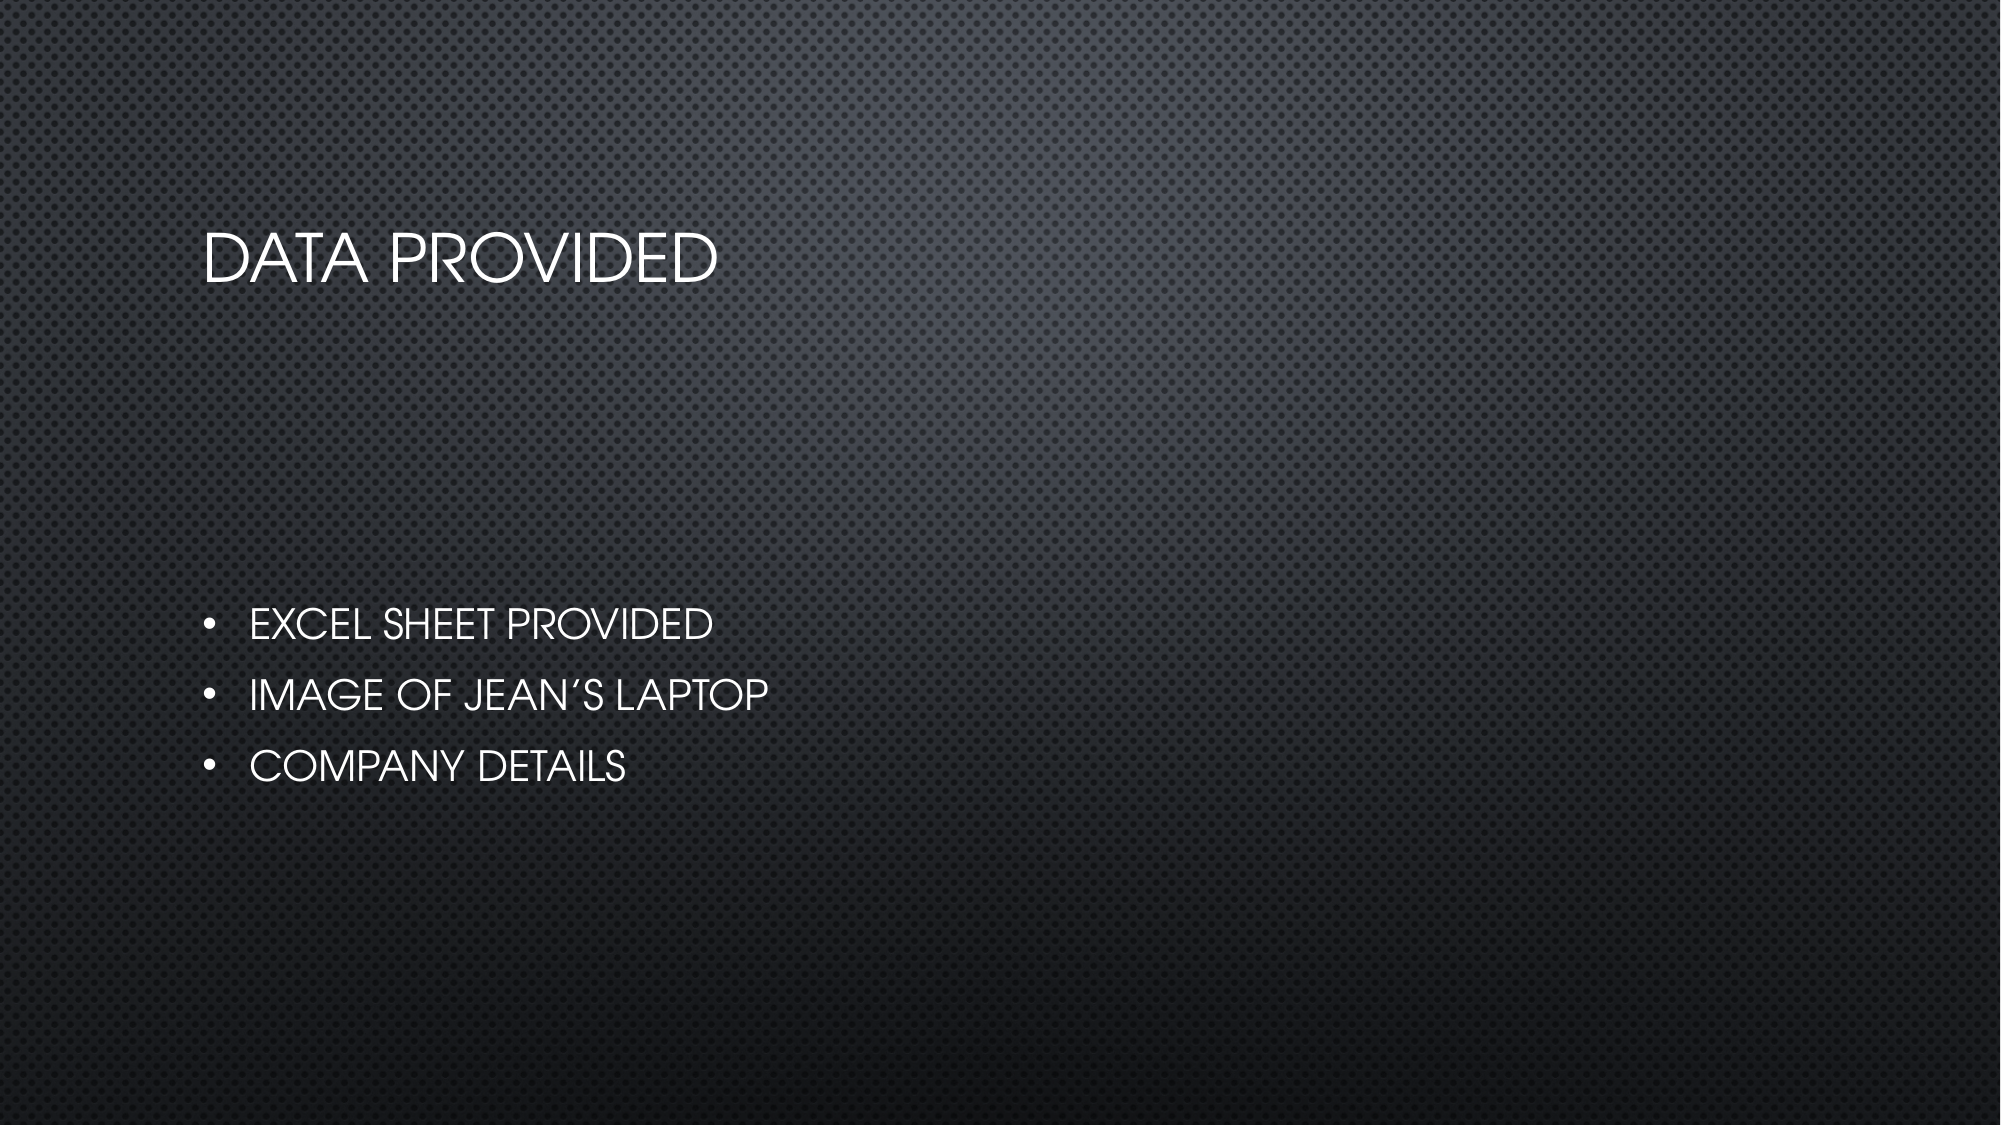

# Data Provided
Excel Sheet provided
Image of Jean’s Laptop
Company details